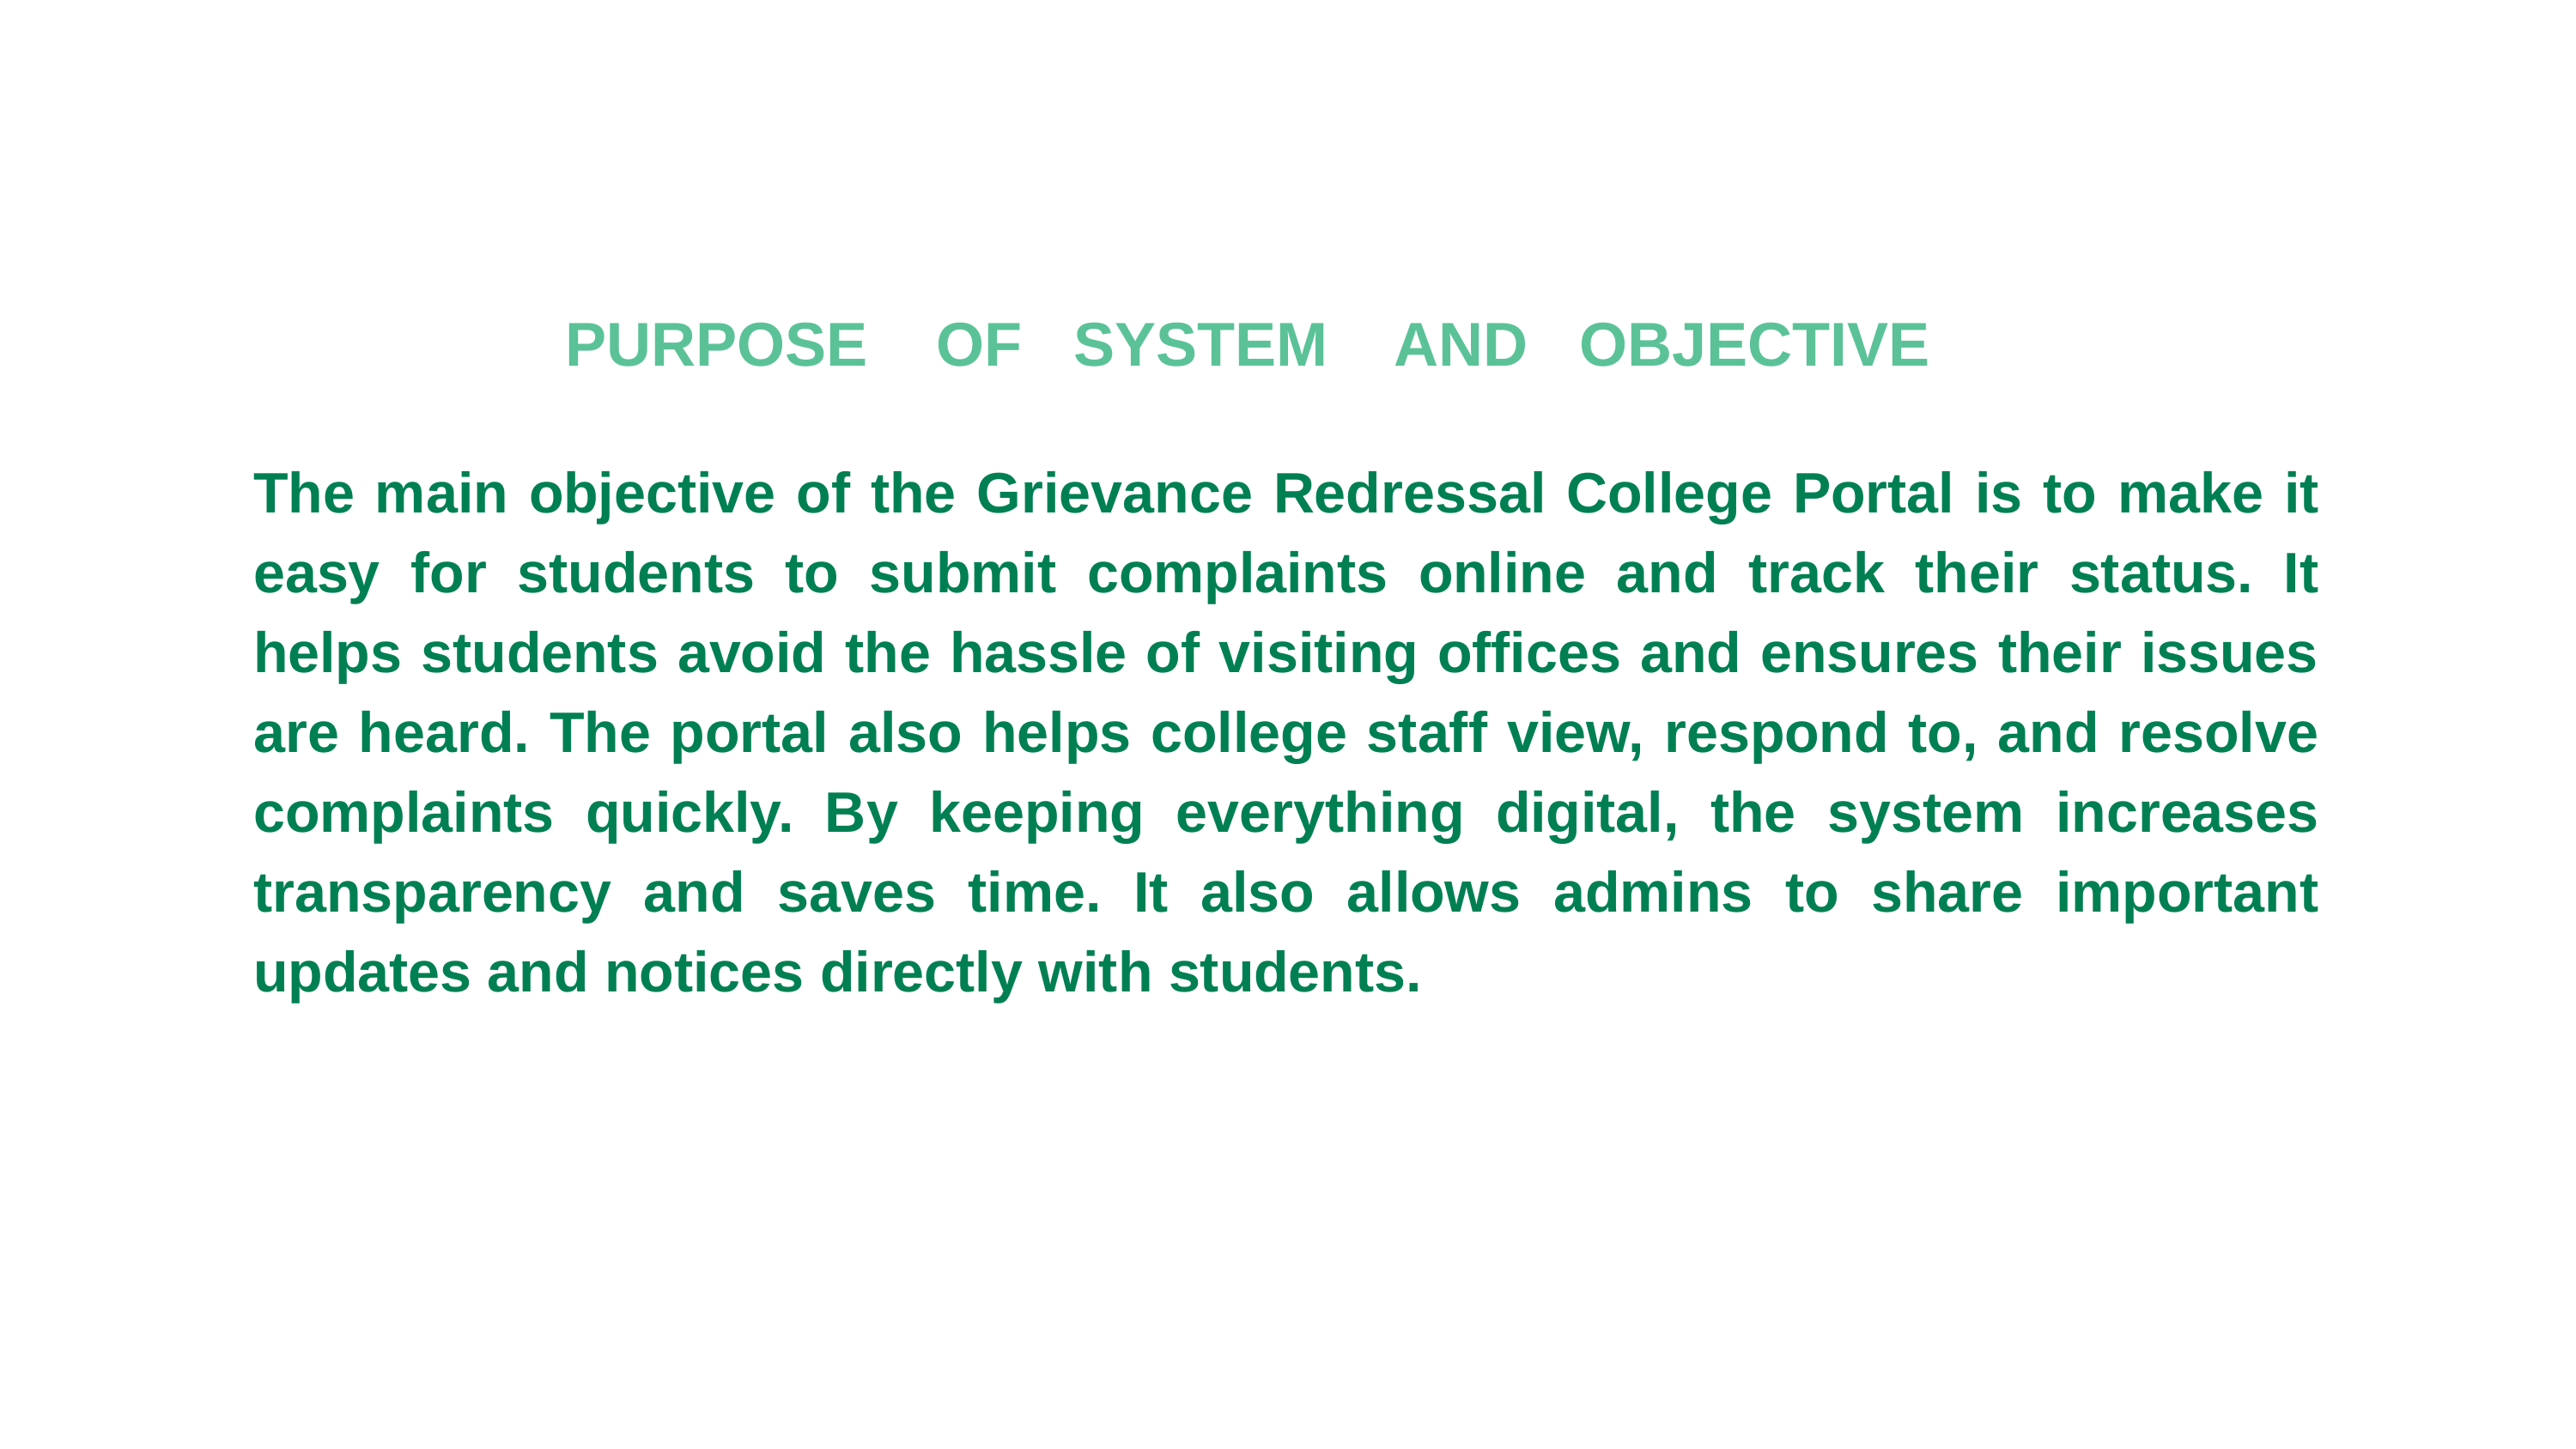

PURPOSE    OF   SYSTEM    AND   OBJECTIVE
The main objective of the Grievance Redressal College Portal is to make it easy for students to submit complaints online and track their status. It helps students avoid the hassle of visiting offices and ensures their issues are heard. The portal also helps college staff view, respond to, and resolve complaints quickly. By keeping everything digital, the system increases transparency and saves time. It also allows admins to share important updates and notices directly with students.